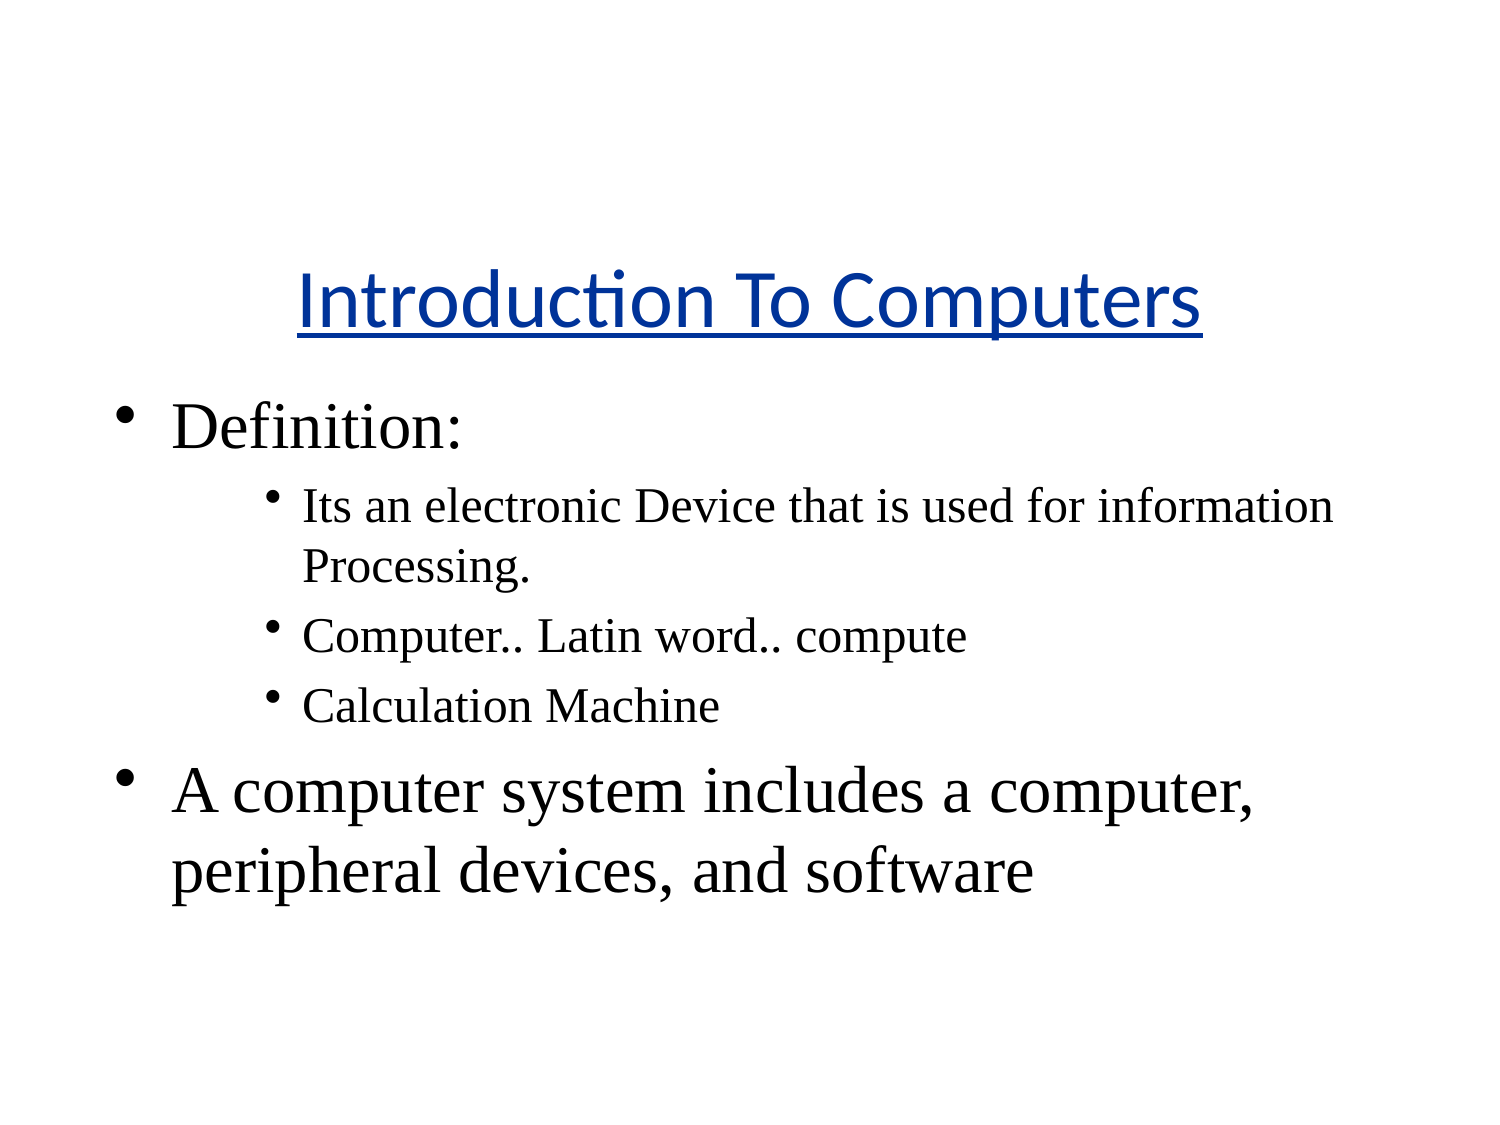

Introduction To Computers
Definition:
Its an electronic Device that is used for information Processing.
Computer.. Latin word.. compute
Calculation Machine
A computer system includes a computer, peripheral devices, and software